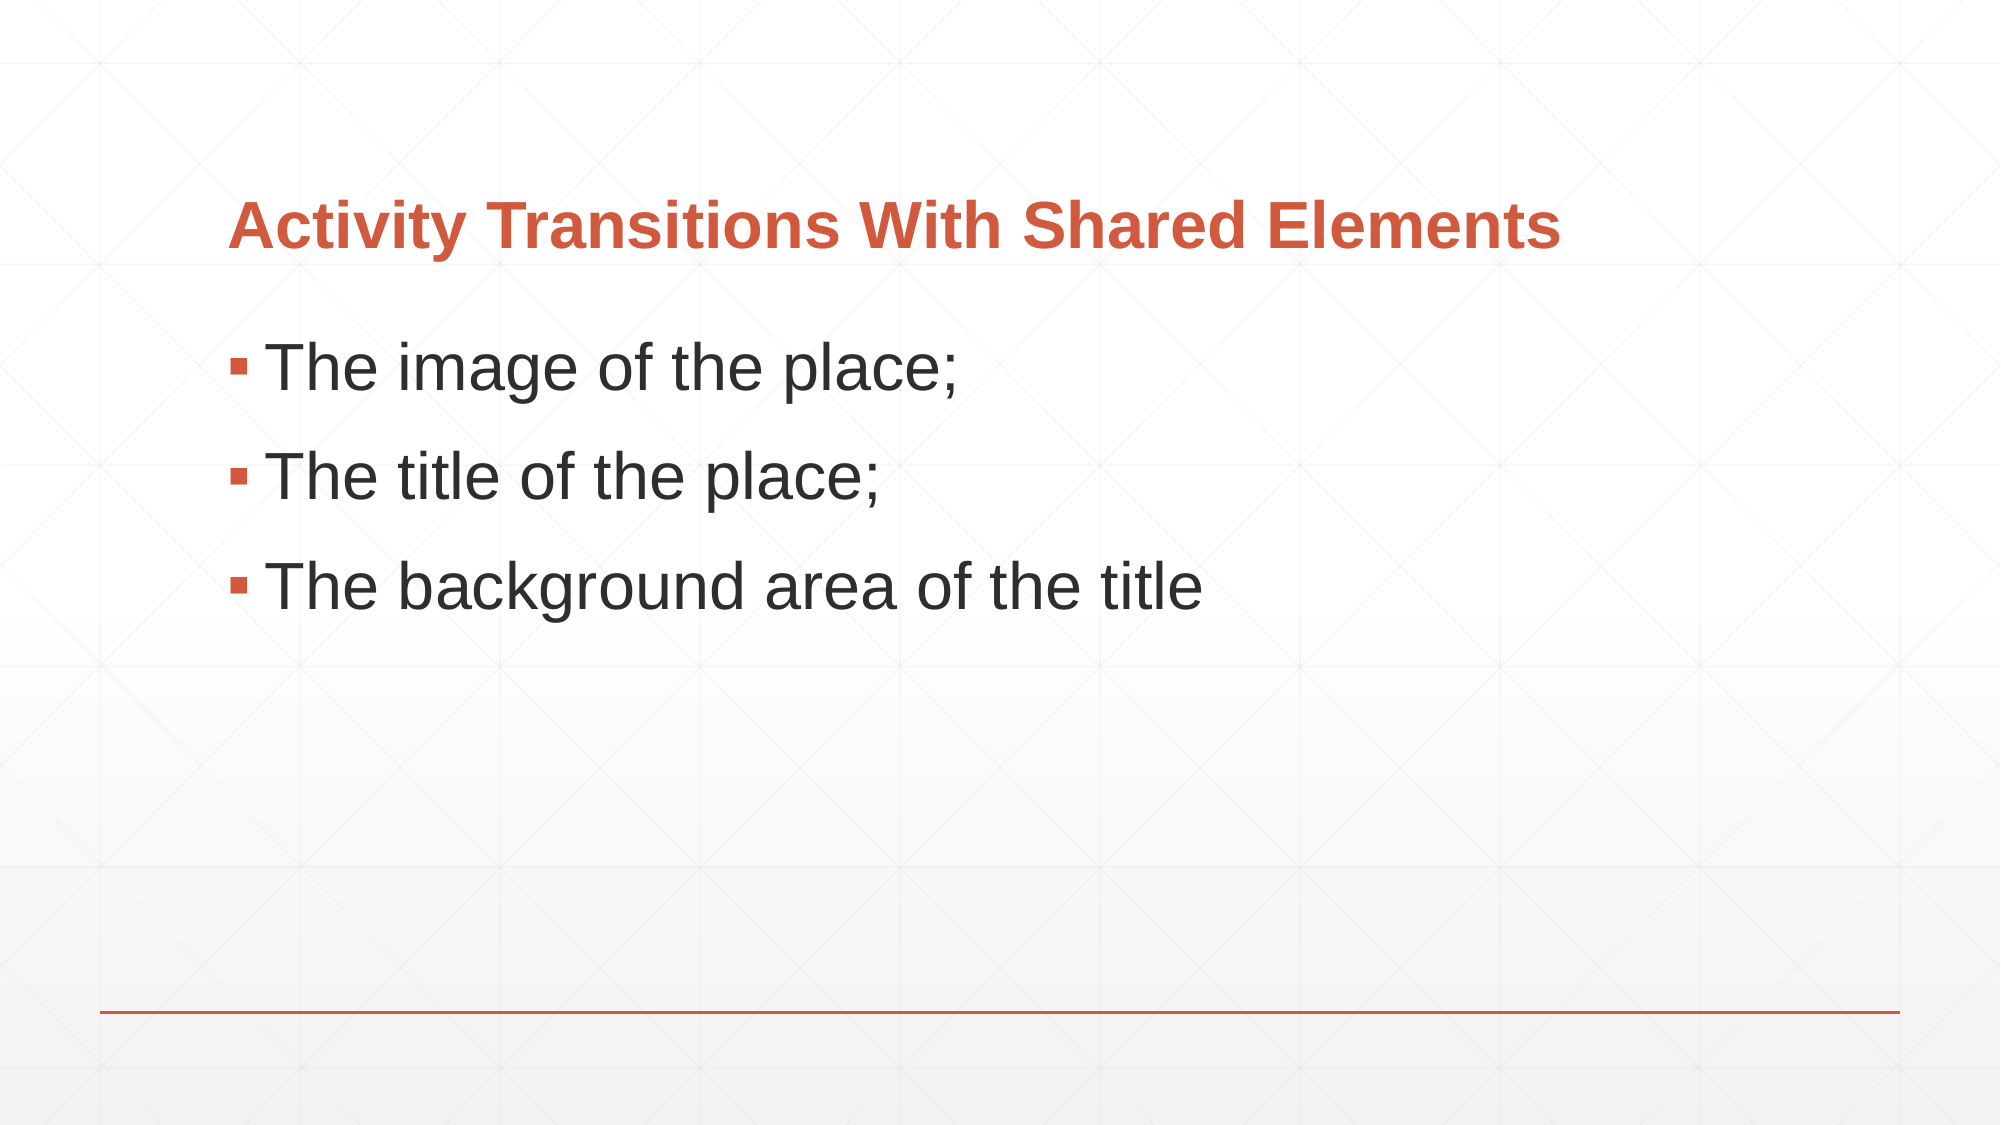

# Activity Transitions With Shared Elements
The image of the place;
The title of the place;
The background area of the title